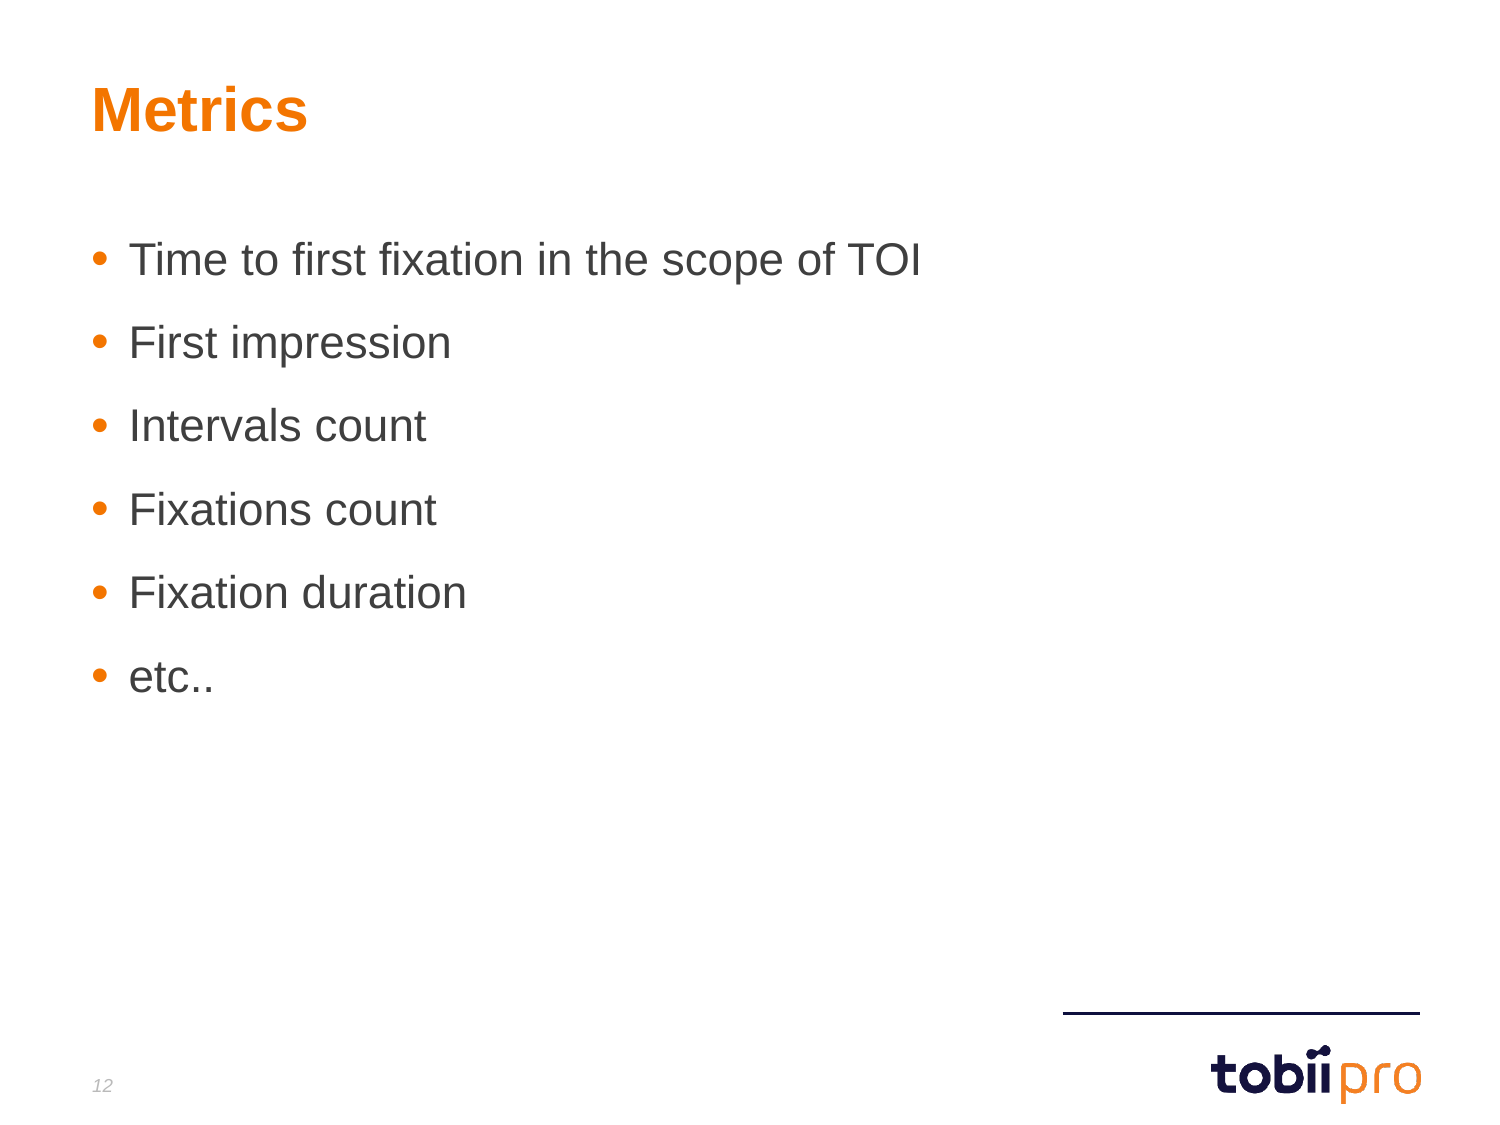

# Metrics
Time to first fixation in the scope of TOI
First impression
Intervals count
Fixations count
Fixation duration
etc..
12